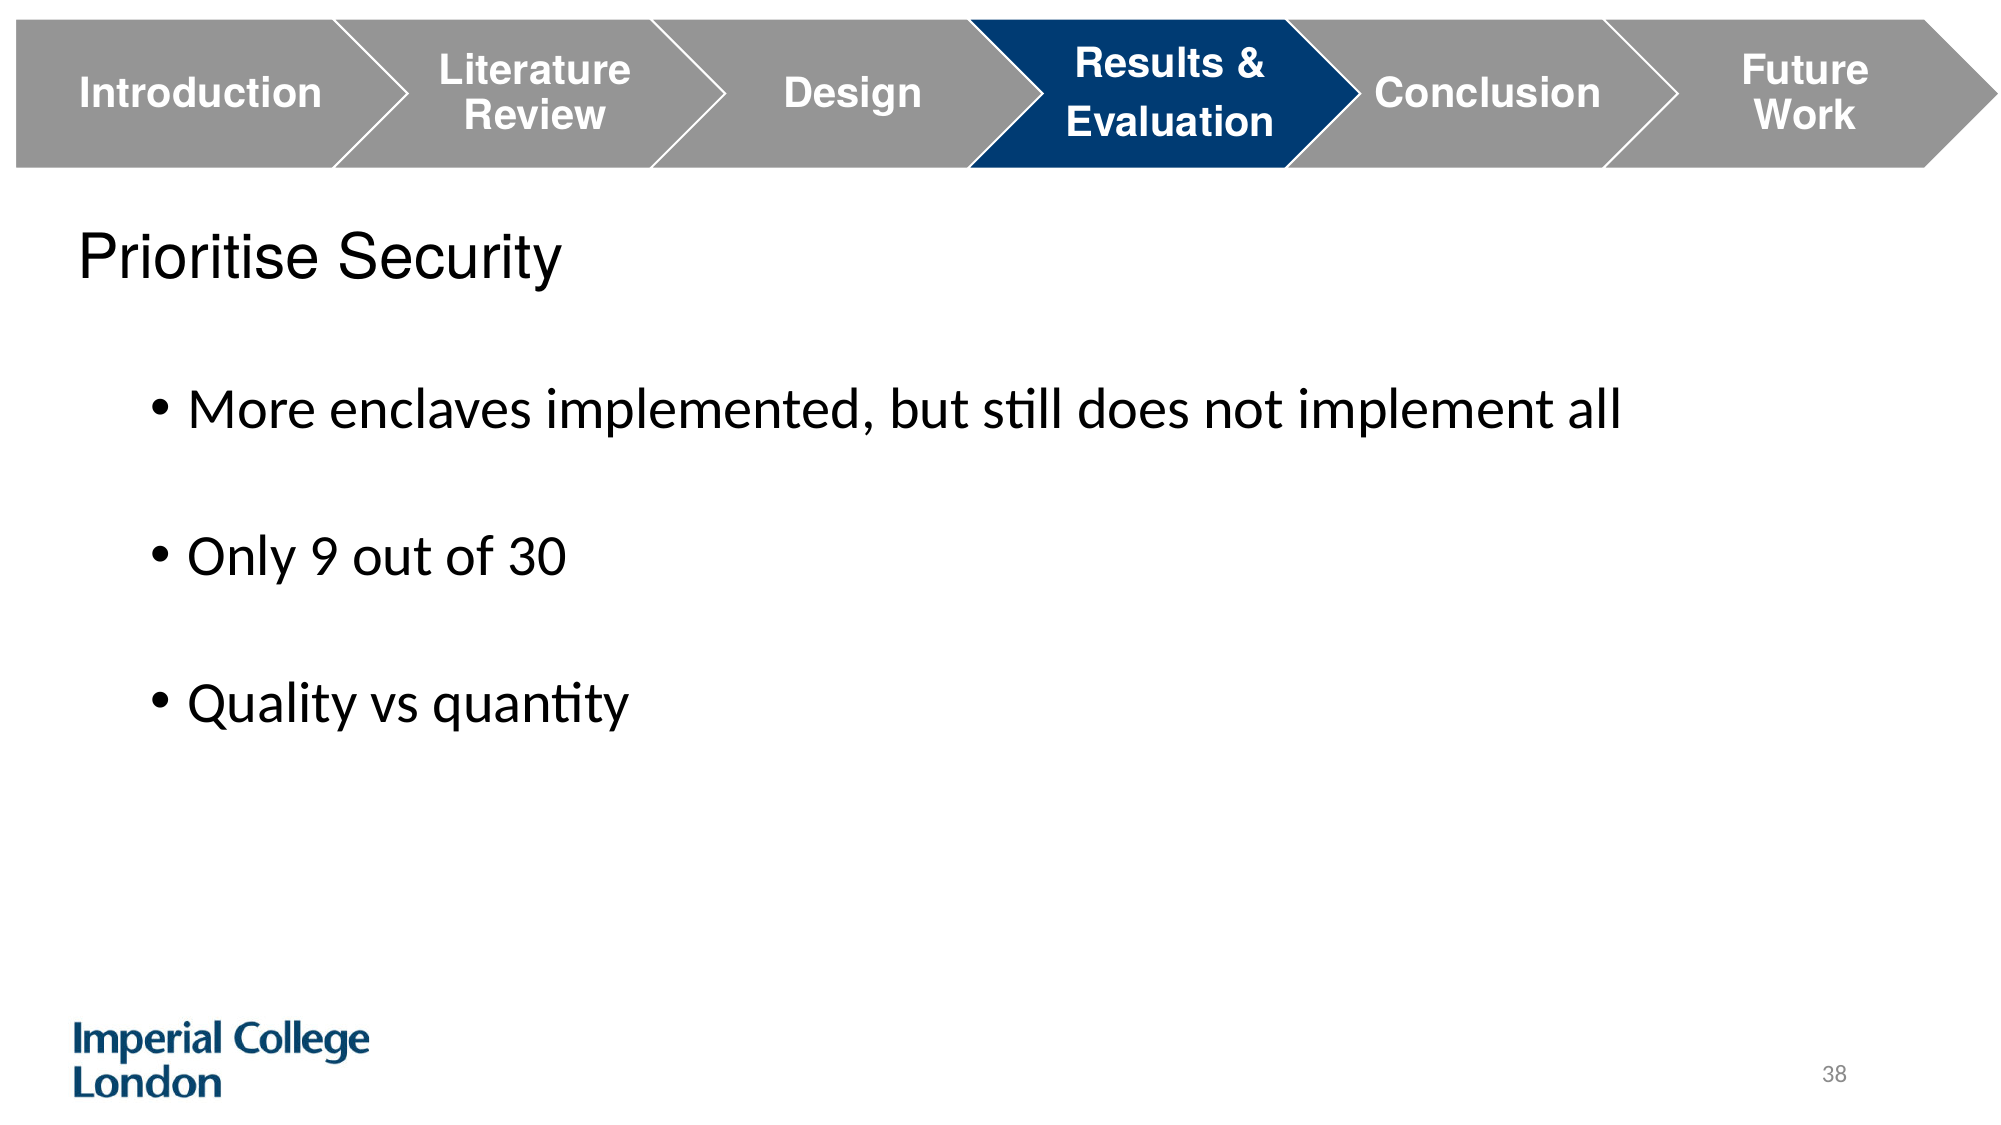

Prioritise Security
More enclaves implemented, but still does not implement all

Only 9 out of 30

Quality vs quantity
38